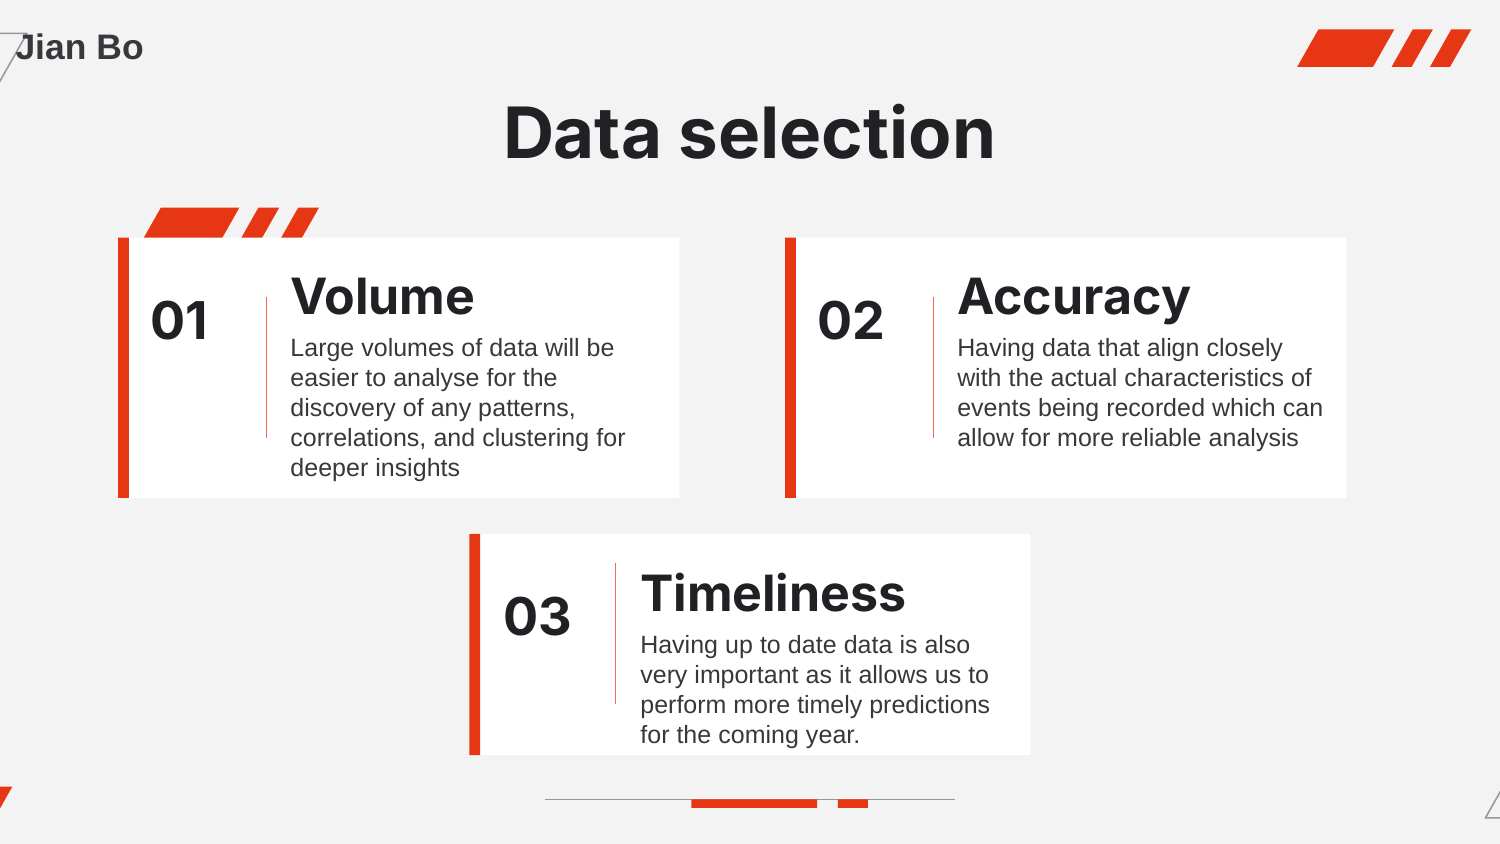

Jian Bo

# Data selection

Volume
Accuracy
01
02
Large volumes of data will be easier to analyse for the discovery of any patterns, correlations, and clustering for deeper insights
Having data that align closely with the actual characteristics of events being recorded which can allow for more reliable analysis

Timeliness

03
Having up to date data is also very important as it allows us to perform more timely predictions for the coming year.